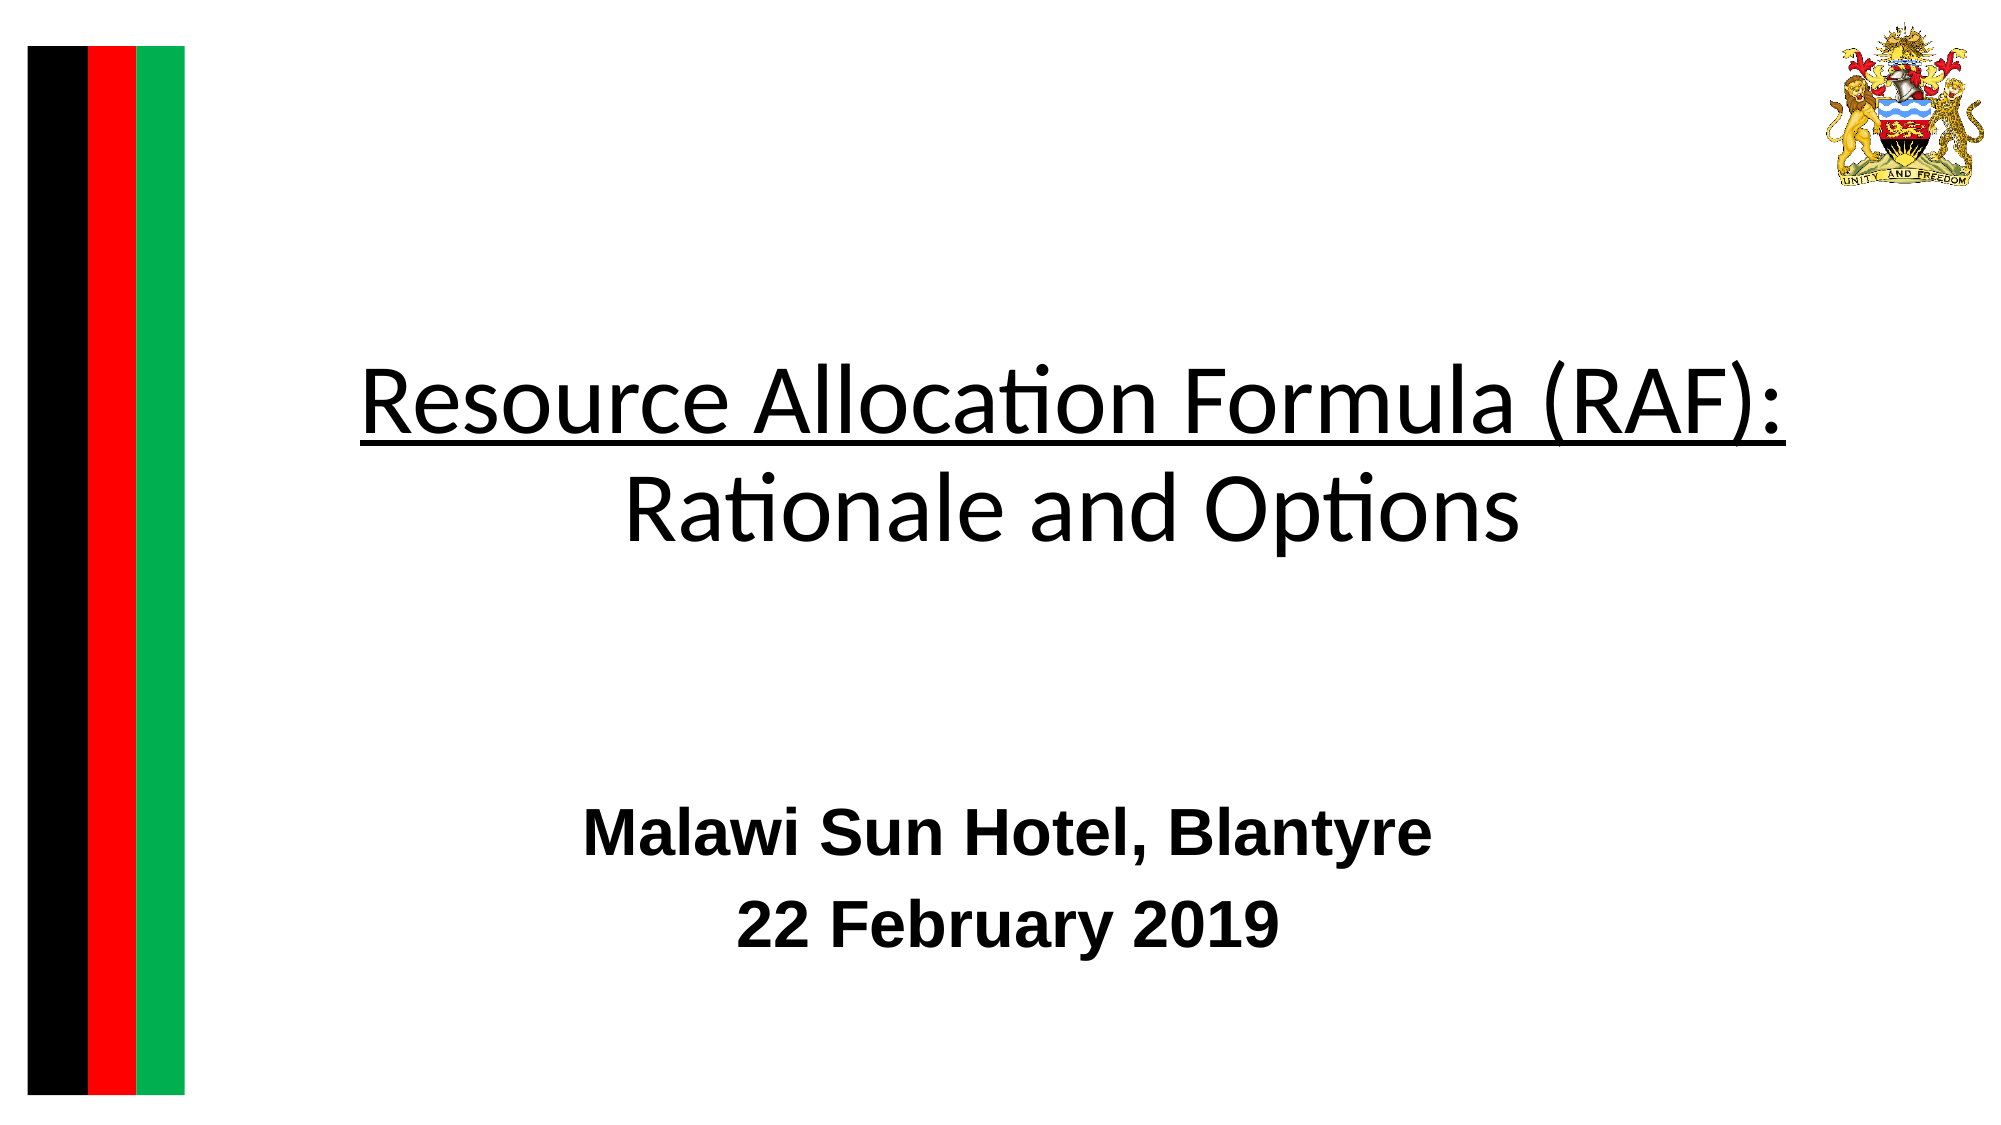

# Resource Allocation Formula (RAF): Rationale and Options
Malawi Sun Hotel, Blantyre
22 February 2019